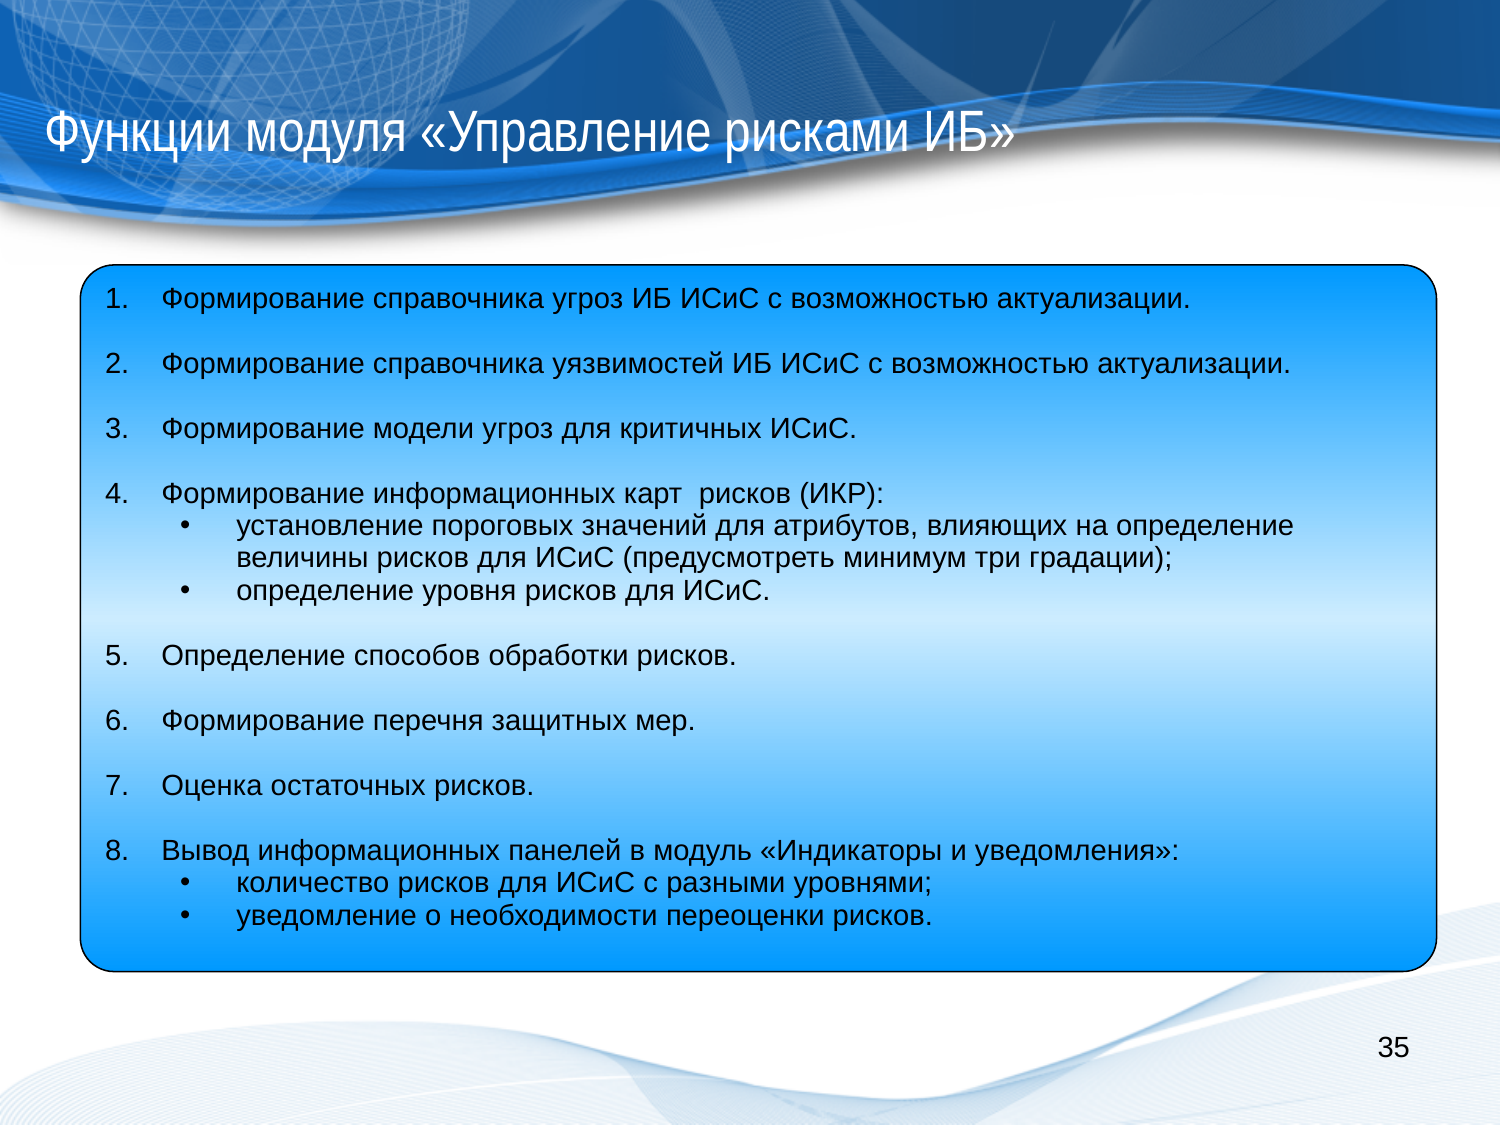

Функции модуля «Управление рисками ИБ»
Формирование справочника угроз ИБ ИСиС с возможностью актуализации.

Формирование справочника уязвимостей ИБ ИСиС с возможностью актуализации.

Формирование модели угроз для критичных ИСиС.

Формирование информационных карт  рисков (ИКР):
установление пороговых значений для атрибутов, влияющих на определение величины рисков для ИСиС (предусмотреть минимум три градации);
определение уровня рисков для ИСиС.

Определение способов обработки рисков.

Формирование перечня защитных мер.

Оценка остаточных рисков.

Вывод информационных панелей в модуль «Индикаторы и уведомления»:
количество рисков для ИСиС с разными уровнями;
уведомление о необходимости переоценки рисков.
35